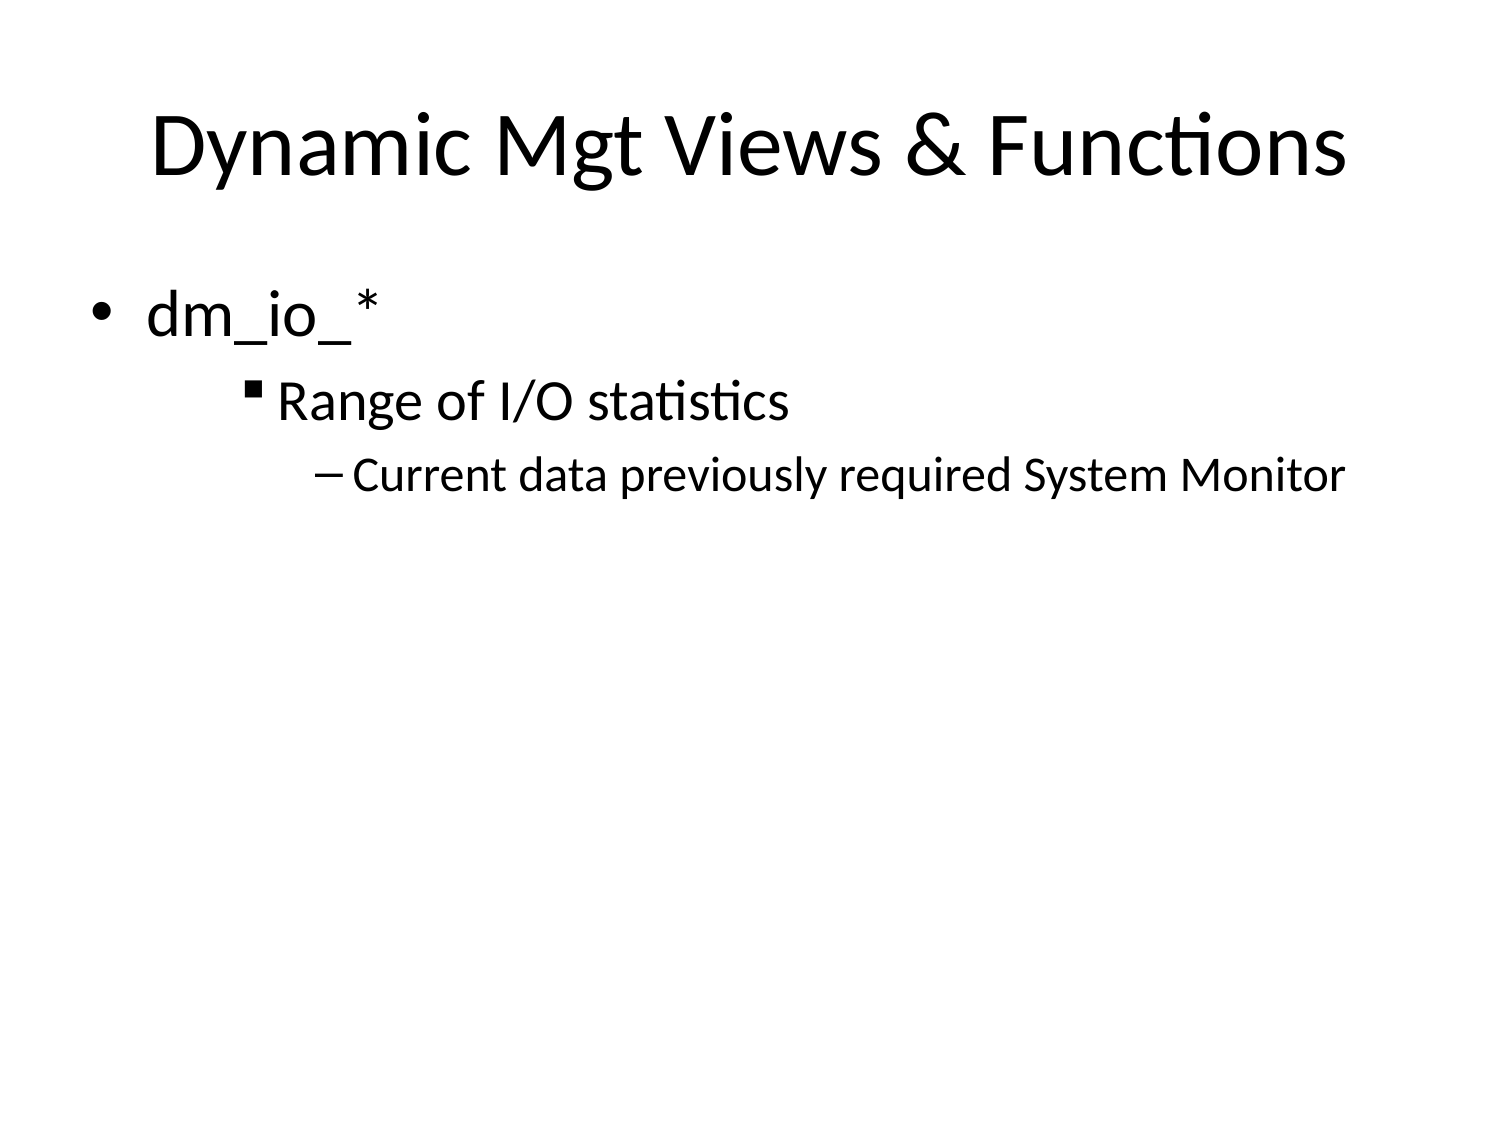

# Dynamic Mgt Views & Functions
dm_io_*
Range of I/O statistics
Current data previously required System Monitor